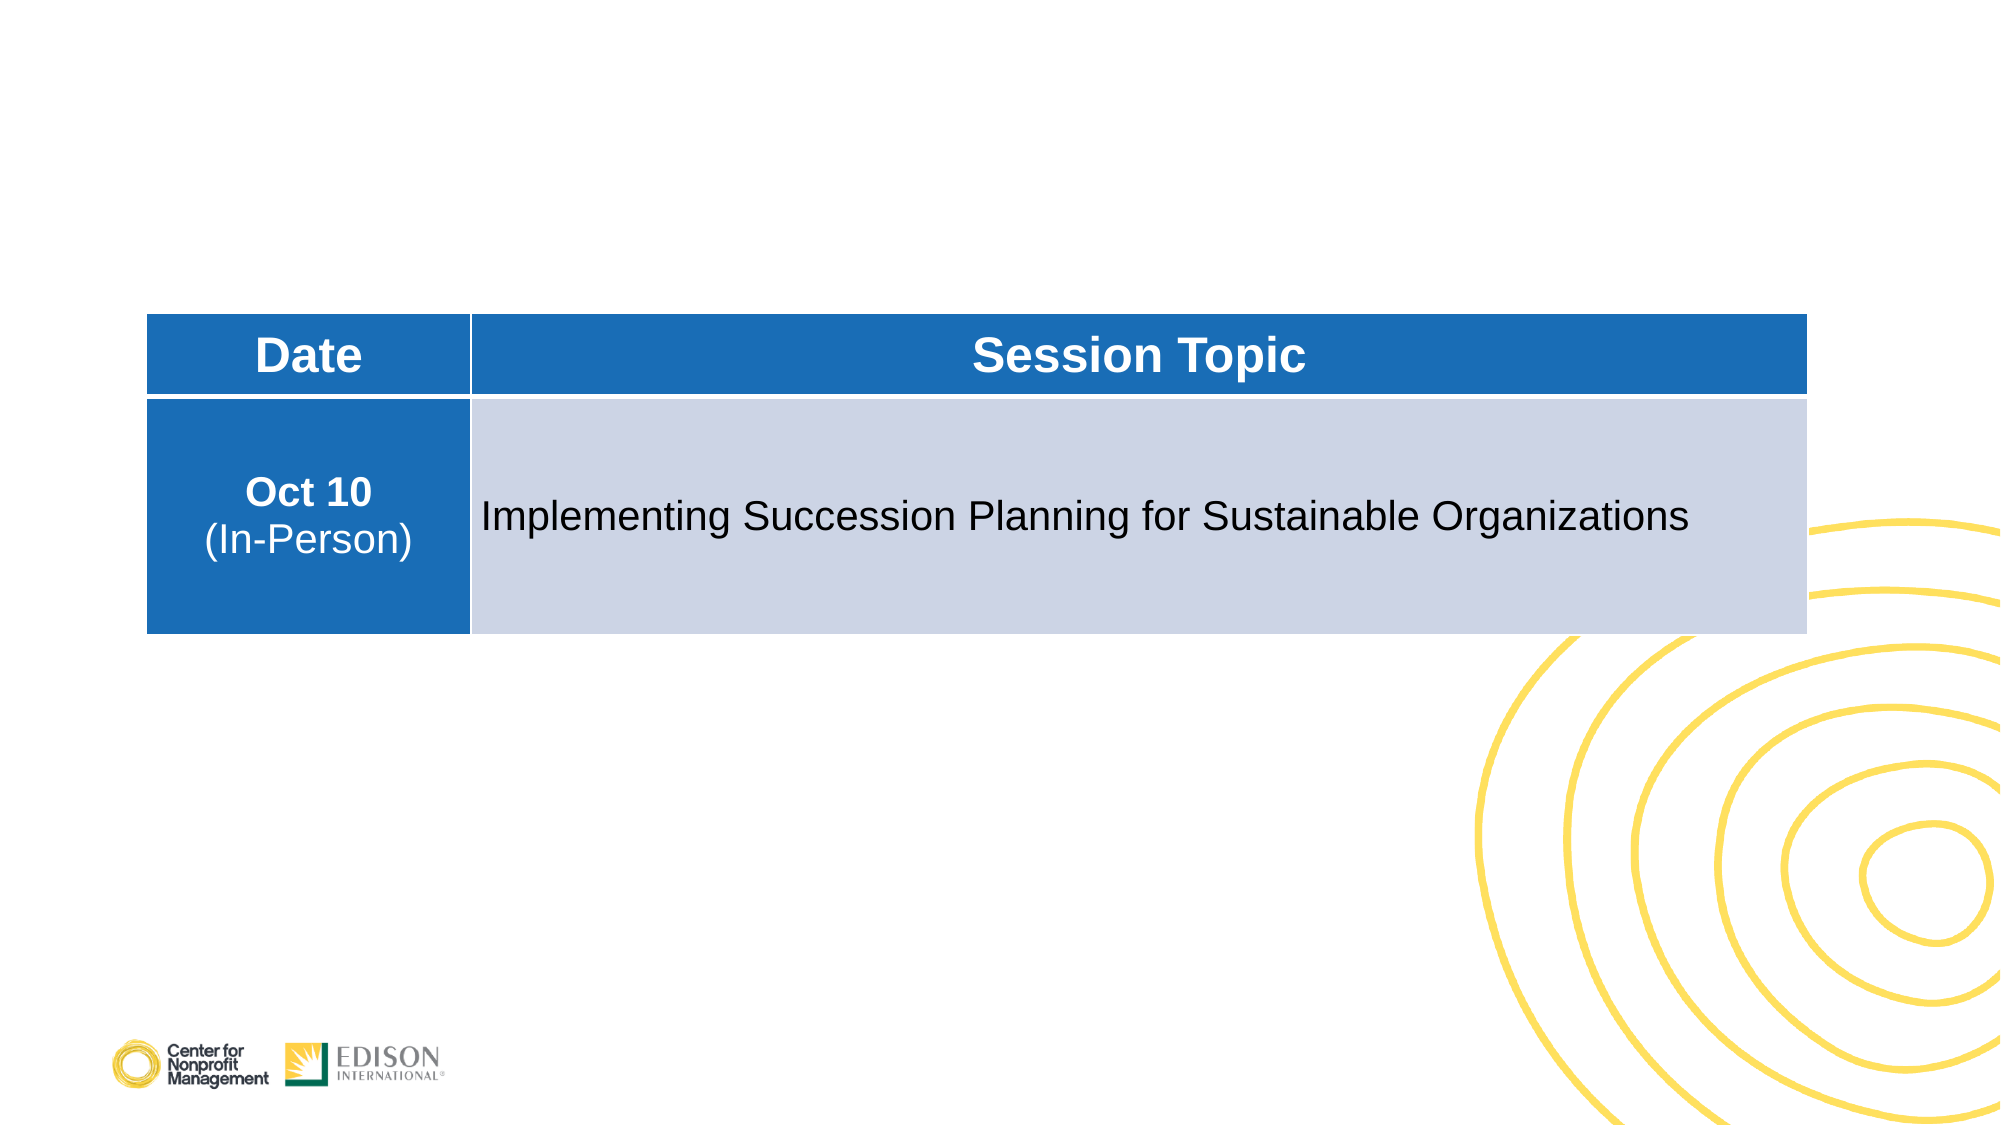

| Date | Session Topic |
| --- | --- |
| Oct 10 (In-Person) | Implementing Succession Planning for Sustainable Organizations |